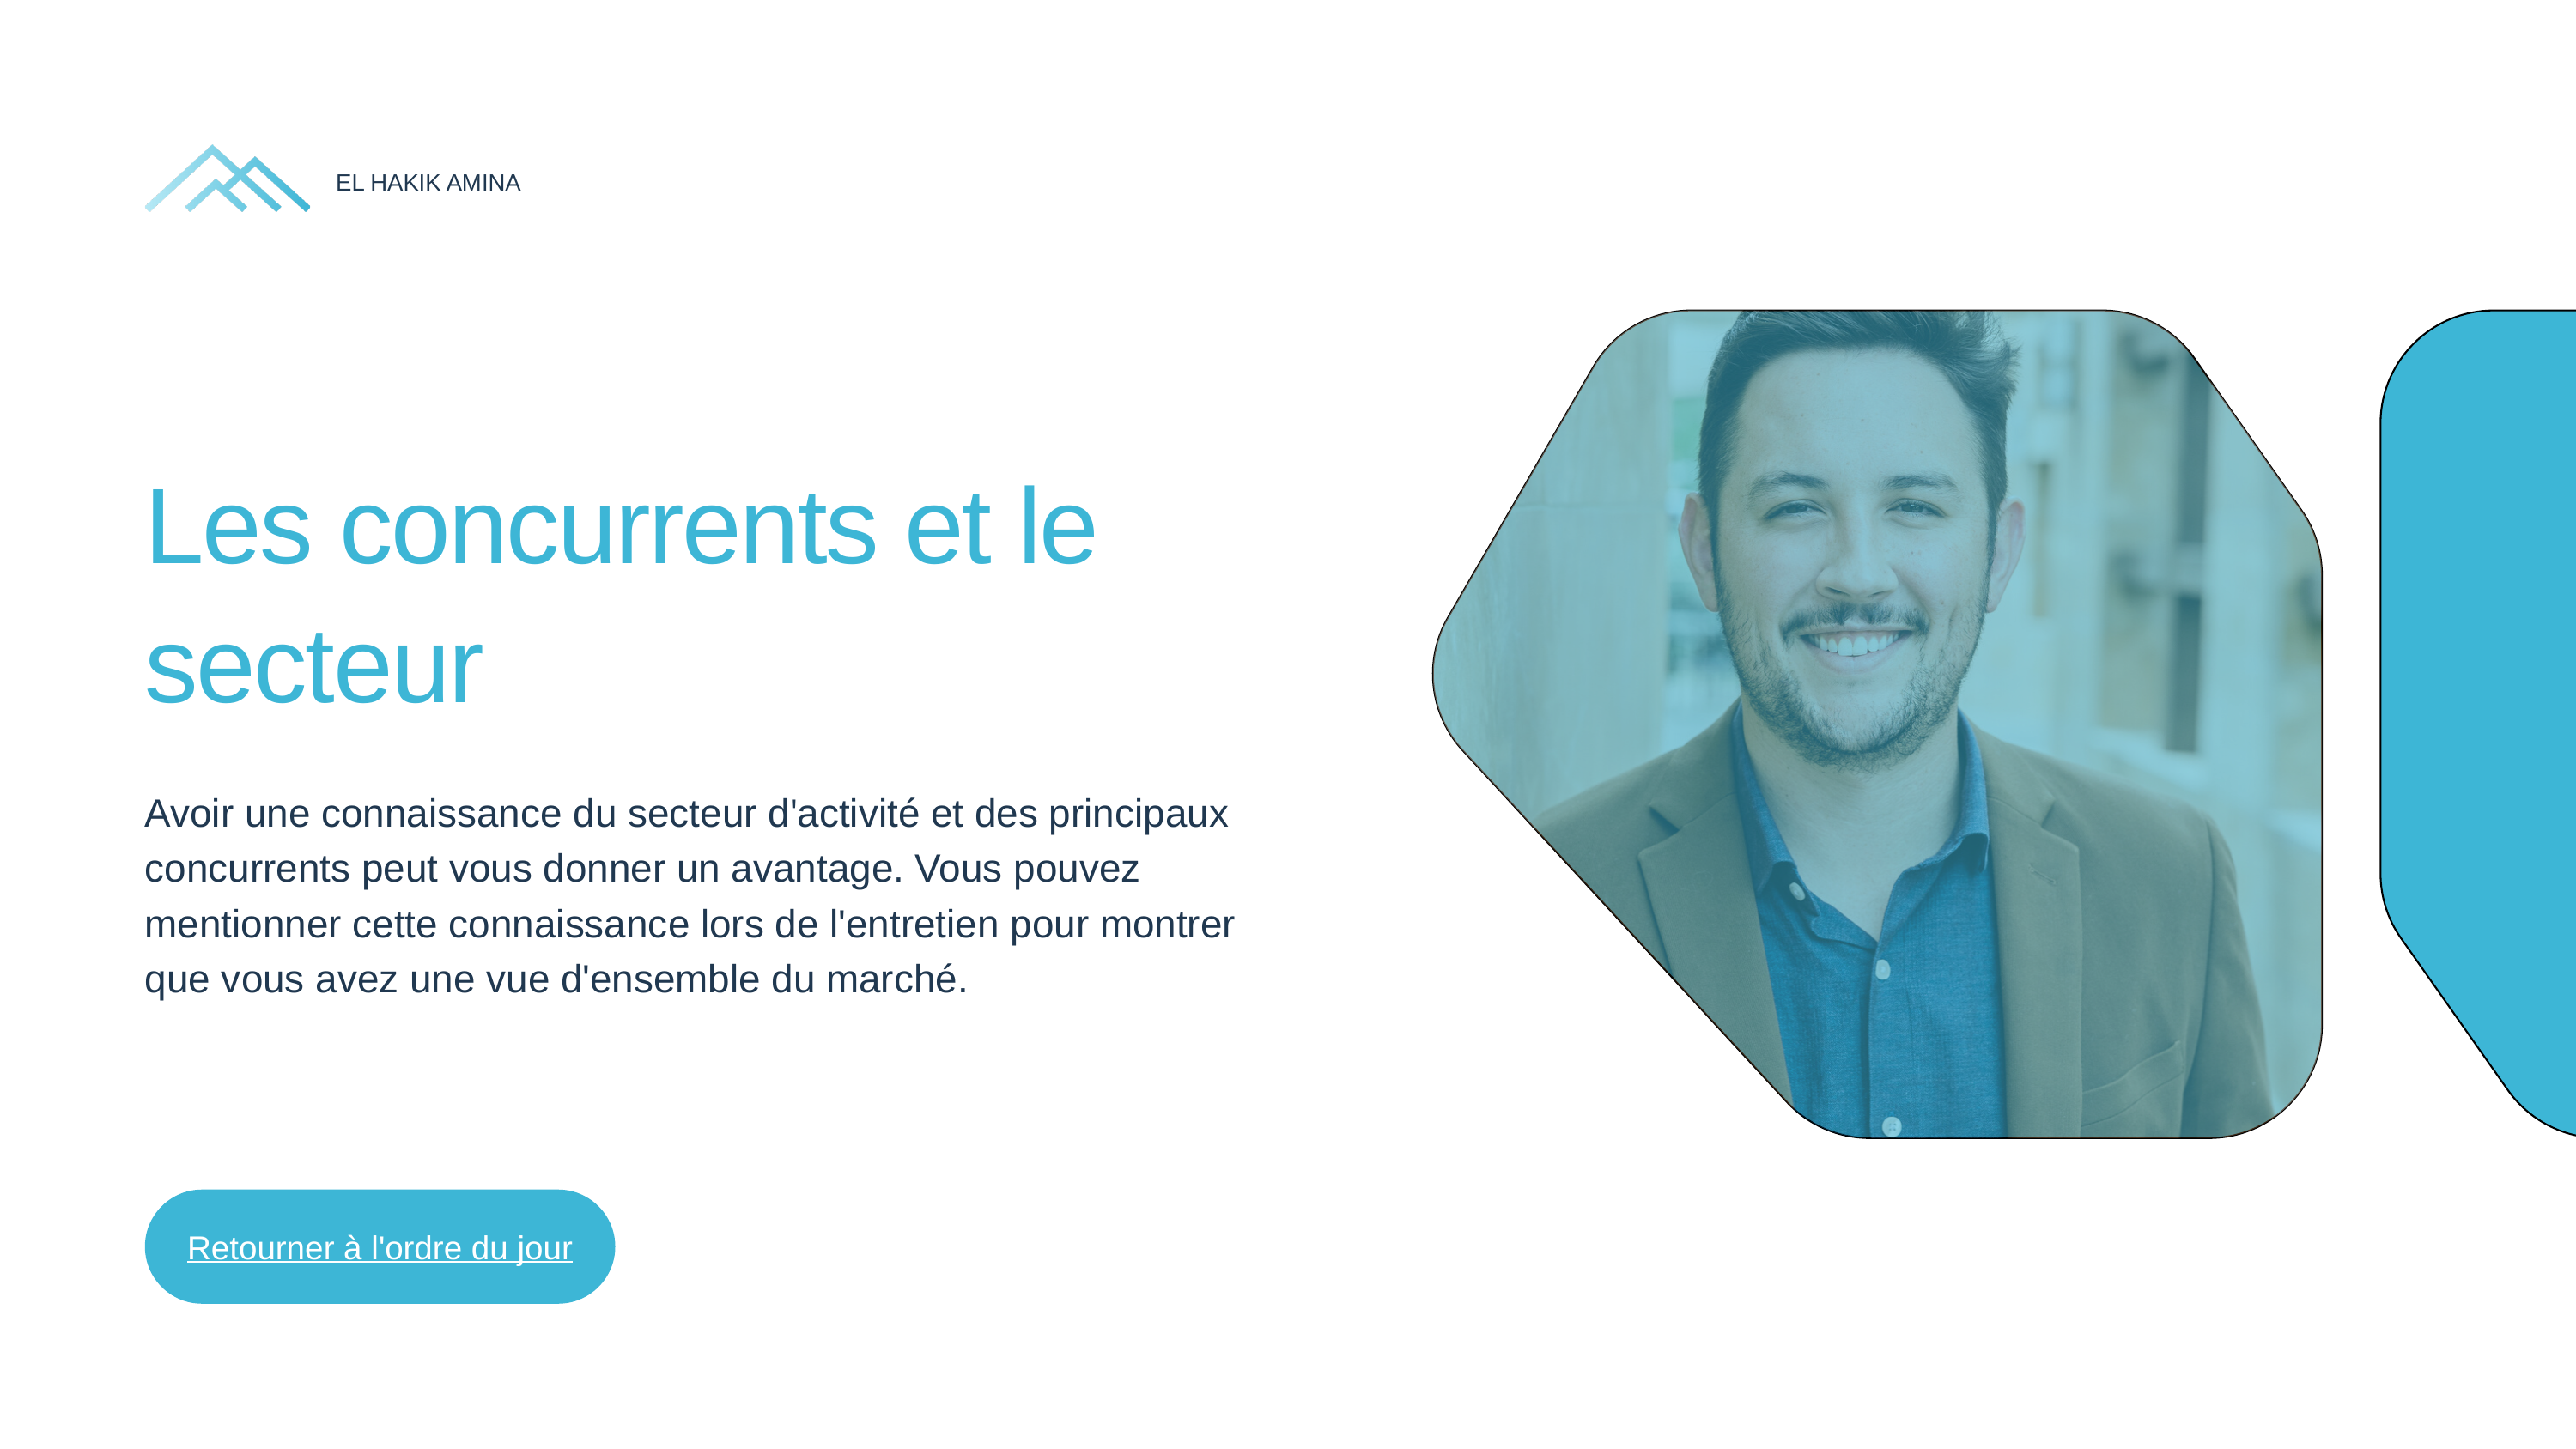

EL HAKIK AMINA

Les concurrents et le secteur
Avoir une connaissance du secteur d'activité et des principaux concurrents peut vous donner un avantage. Vous pouvez mentionner cette connaissance lors de l'entretien pour montrer que vous avez une vue d'ensemble du marché.

Retourner à l'ordre du jour